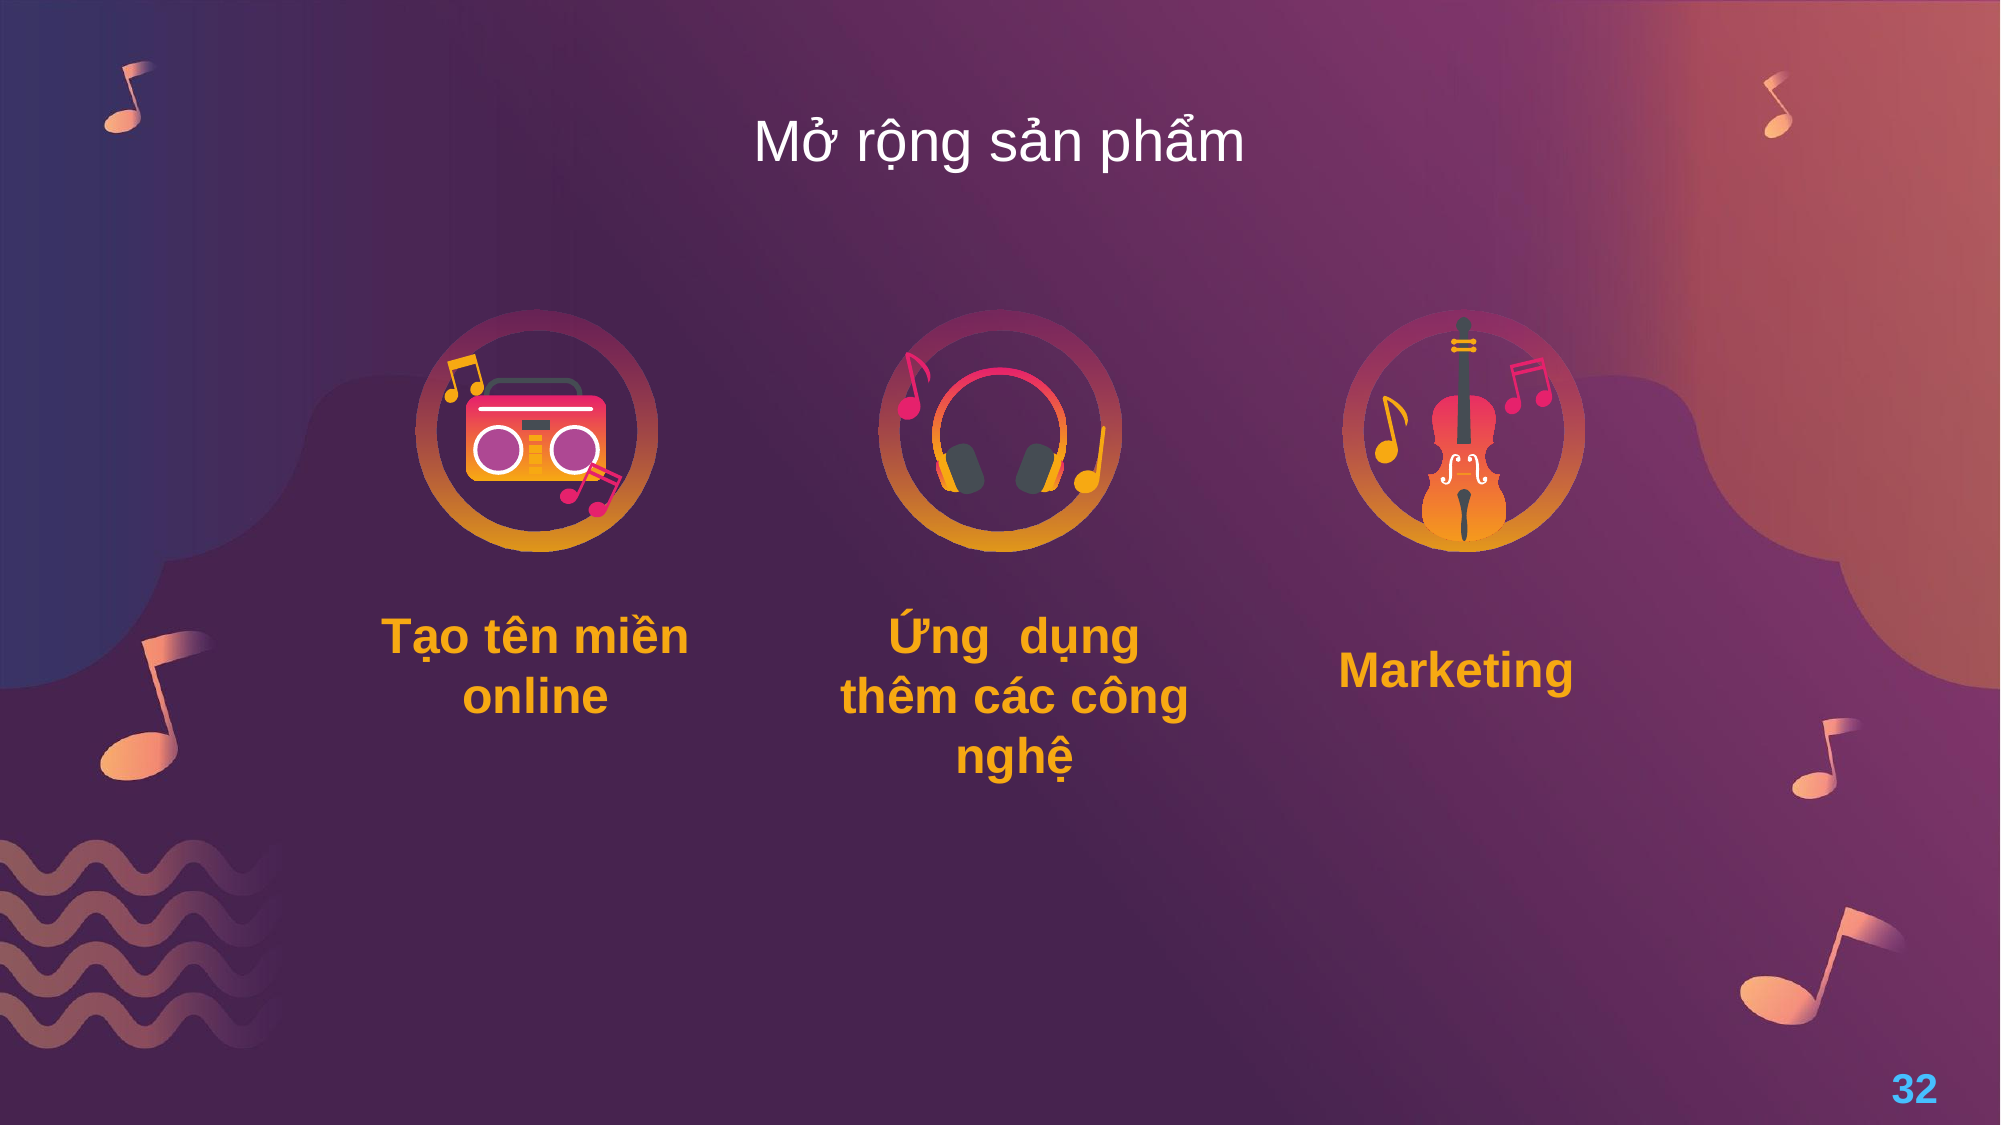

Mở rộng sản phẩm

Ứng  dụng thêm các công nghệ

Marketing
Tạo tên miền online
32